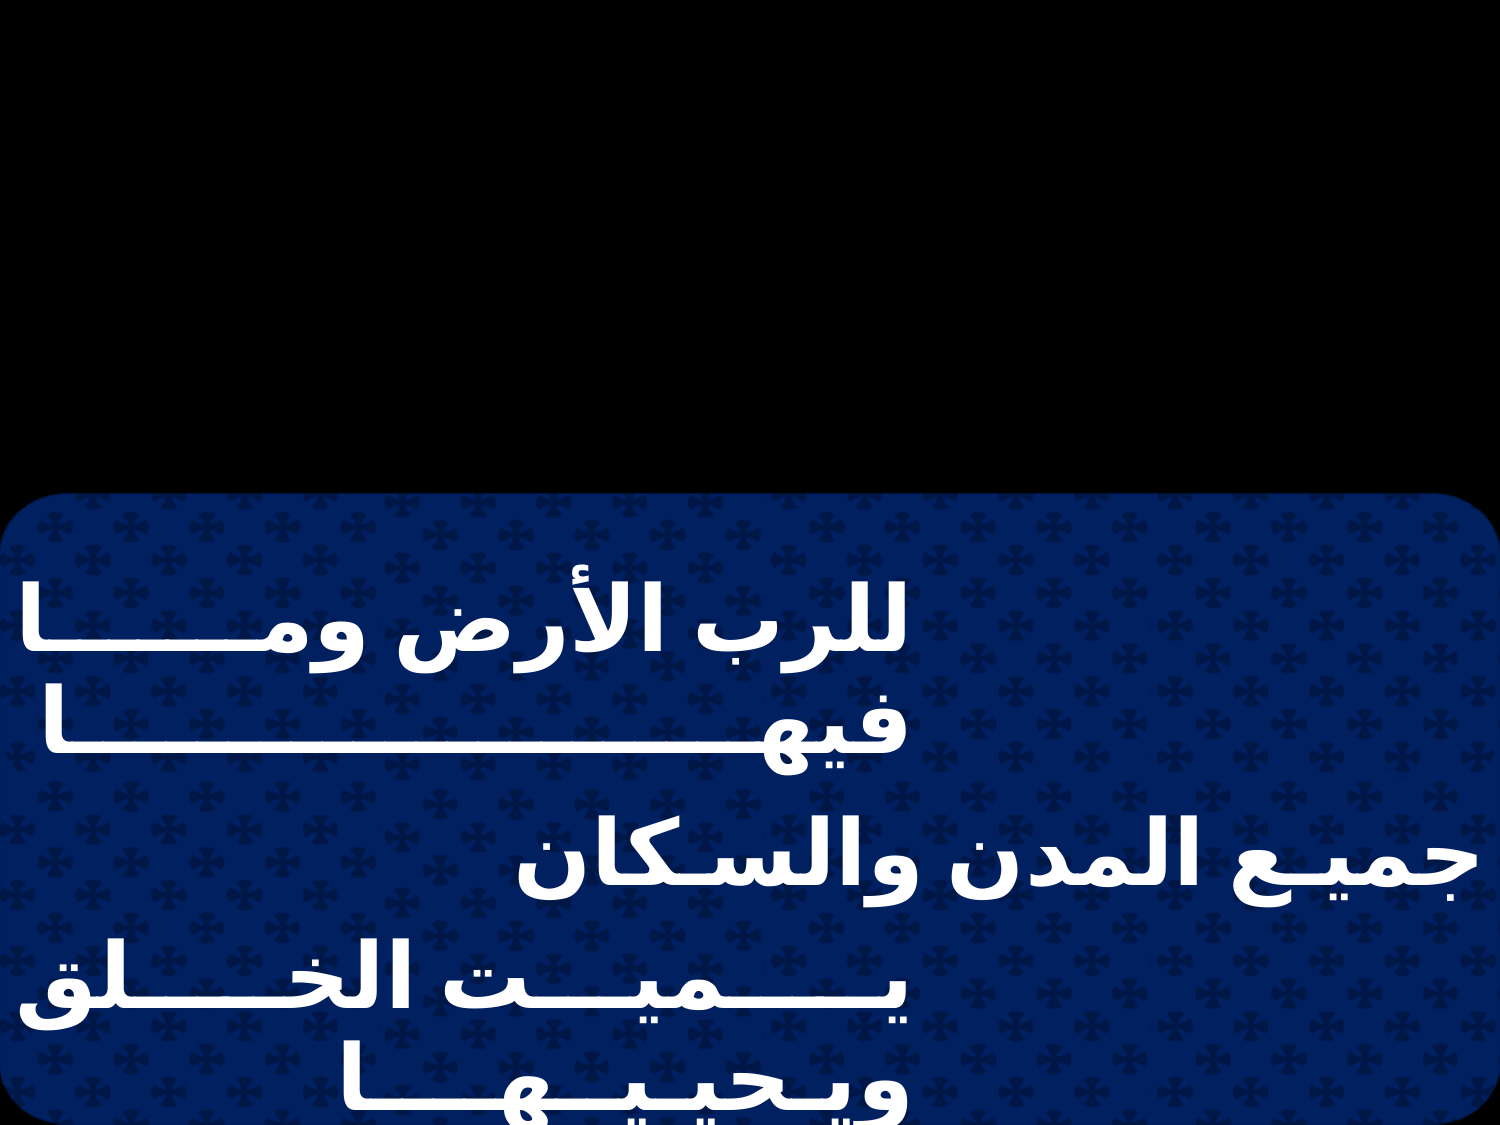

| للرب الأرض وما فيها |  |  |
| --- | --- | --- |
|  | جميع المدن والسكان |  |
| يـــميـــت الخـــلق ويـحيـيــهــــا |  |  |
|  | أجيوس أثاناتوس ناي نان |  |